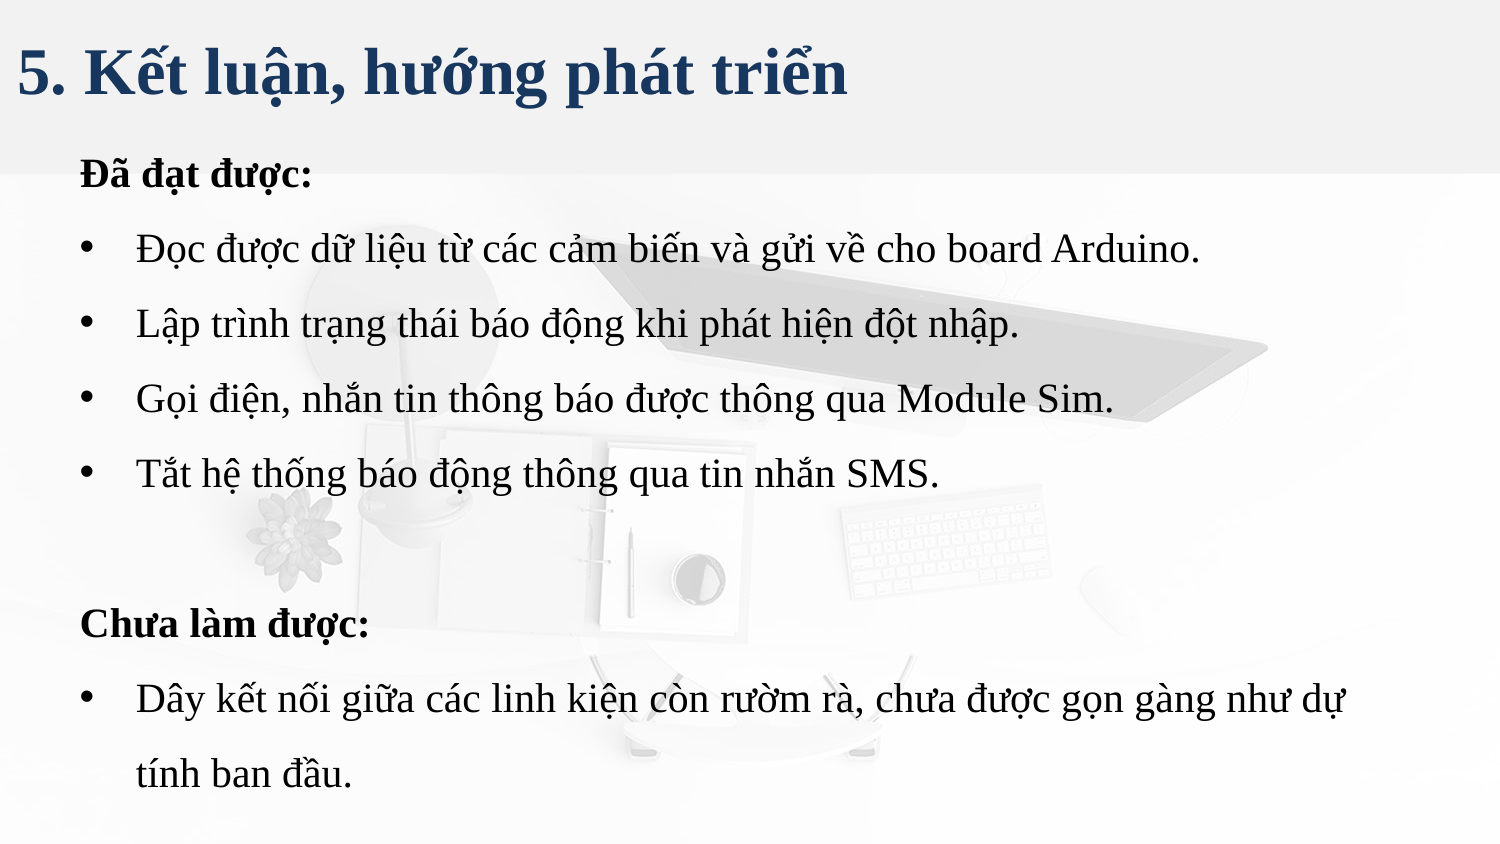

5. Kết luận, hướng phát triển
Đã đạt được:
Đọc được dữ liệu từ các cảm biến và gửi về cho board Arduino.
Lập trình trạng thái báo động khi phát hiện đột nhập.
Gọi điện, nhắn tin thông báo được thông qua Module Sim.
Tắt hệ thống báo động thông qua tin nhắn SMS.

Chưa làm được:
Dây kết nối giữa các linh kiện còn rườm rà, chưa được gọn gàng như dự tính ban đầu.